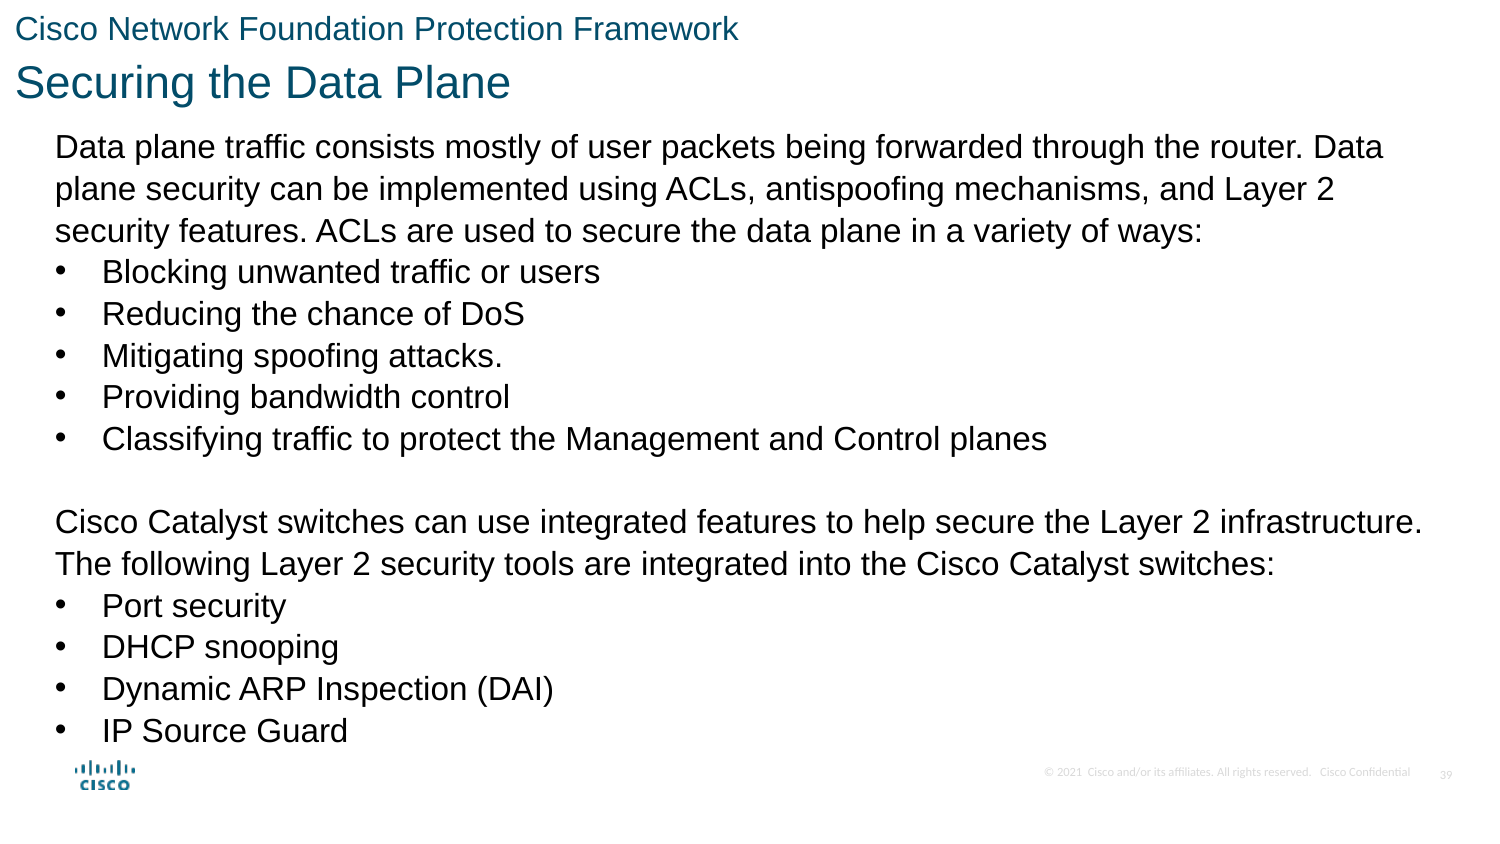

Cisco Network Foundation Protection Framework
Securing the Data Plane
Data plane traffic consists mostly of user packets being forwarded through the router. Data plane security can be implemented using ACLs, antispoofing mechanisms, and Layer 2 security features. ACLs are used to secure the data plane in a variety of ways:
Blocking unwanted traffic or users
Reducing the chance of DoS
Mitigating spoofing attacks.
Providing bandwidth control
Classifying traffic to protect the Management and Control planes

Cisco Catalyst switches can use integrated features to help secure the Layer 2 infrastructure. The following Layer 2 security tools are integrated into the Cisco Catalyst switches:
Port security
DHCP snooping
Dynamic ARP Inspection (DAI)
IP Source Guard
39